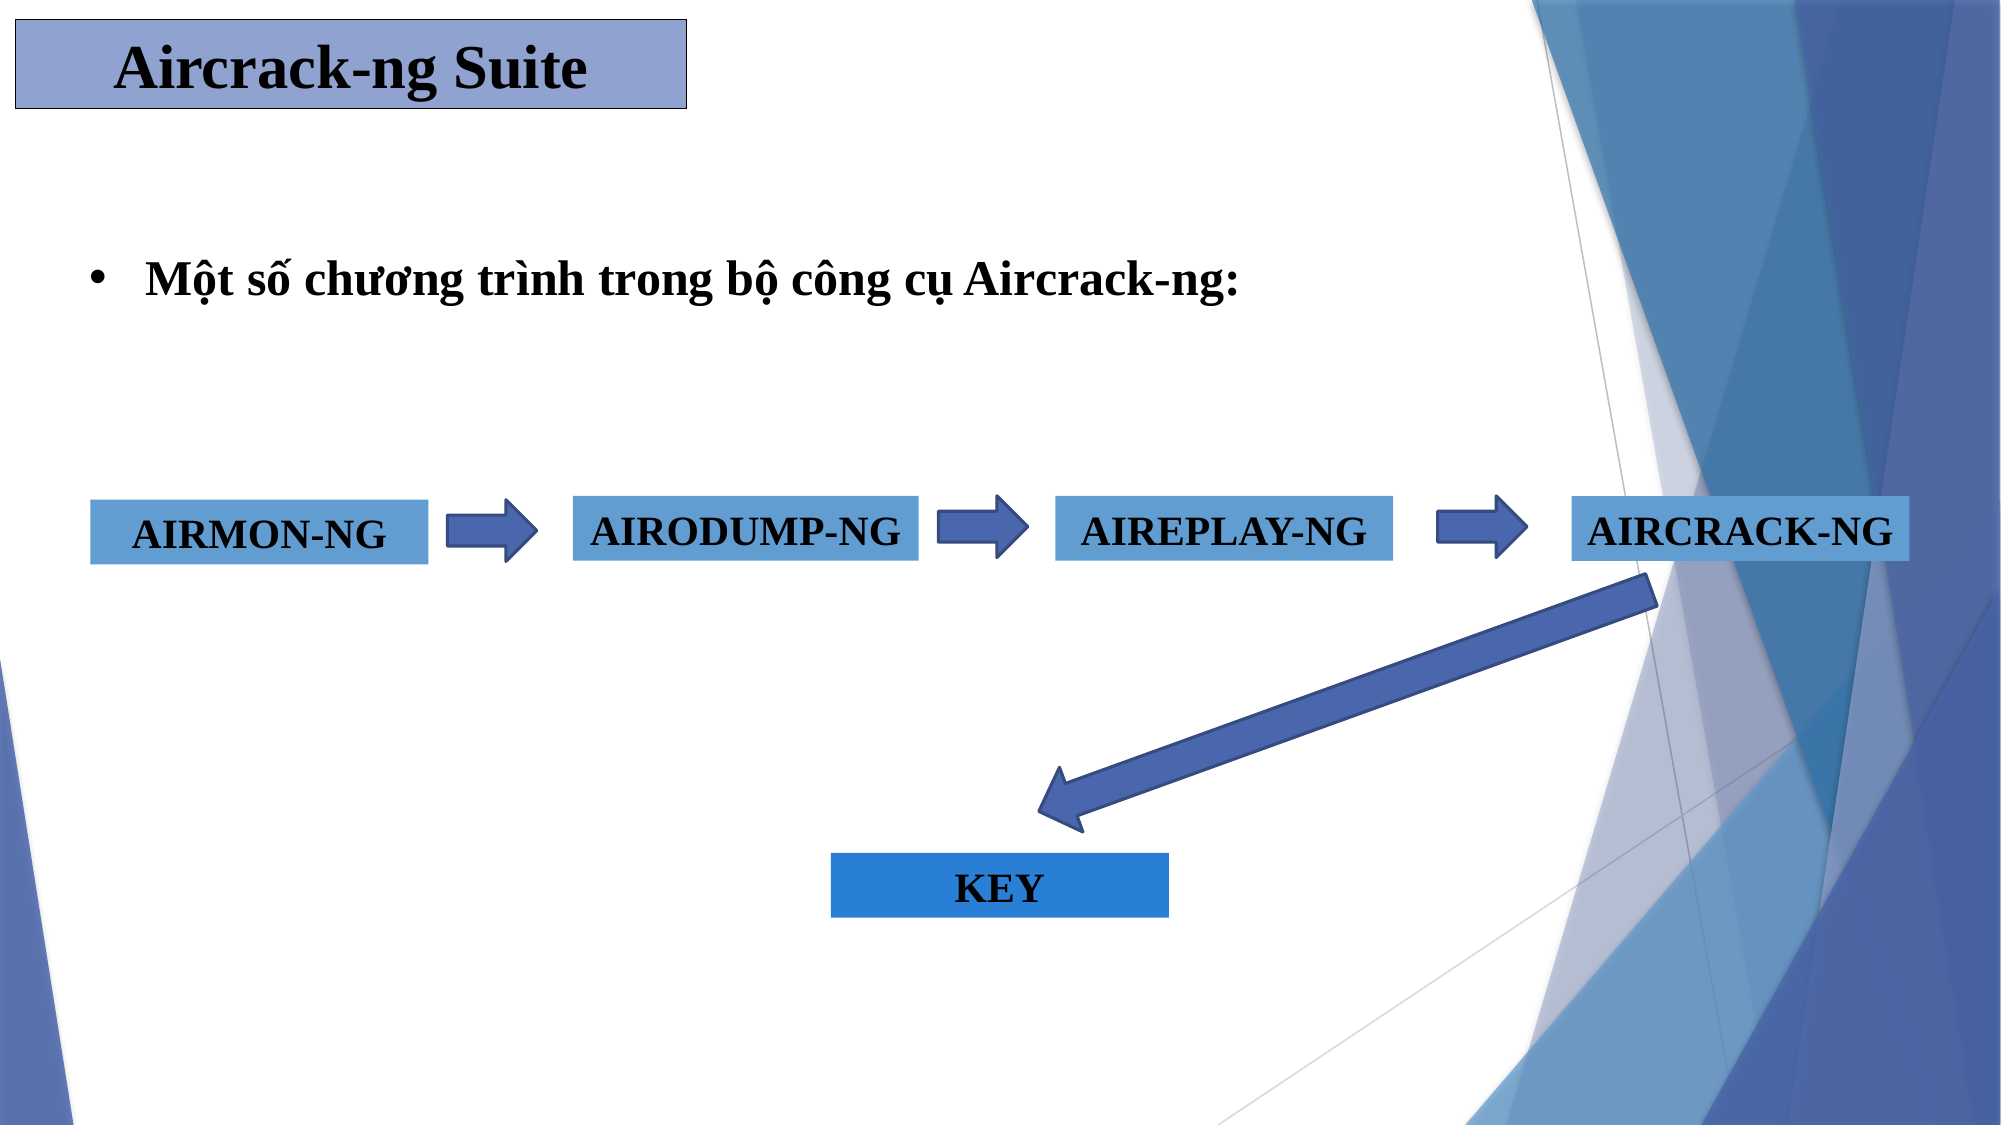

Aircrack-ng Suite
Một số chương trình trong bộ công cụ Aircrack-ng:
AIRODUMP-NG

AIREPLAY-NG

AIRCRACK-NG
AIRMON-NG

KEY